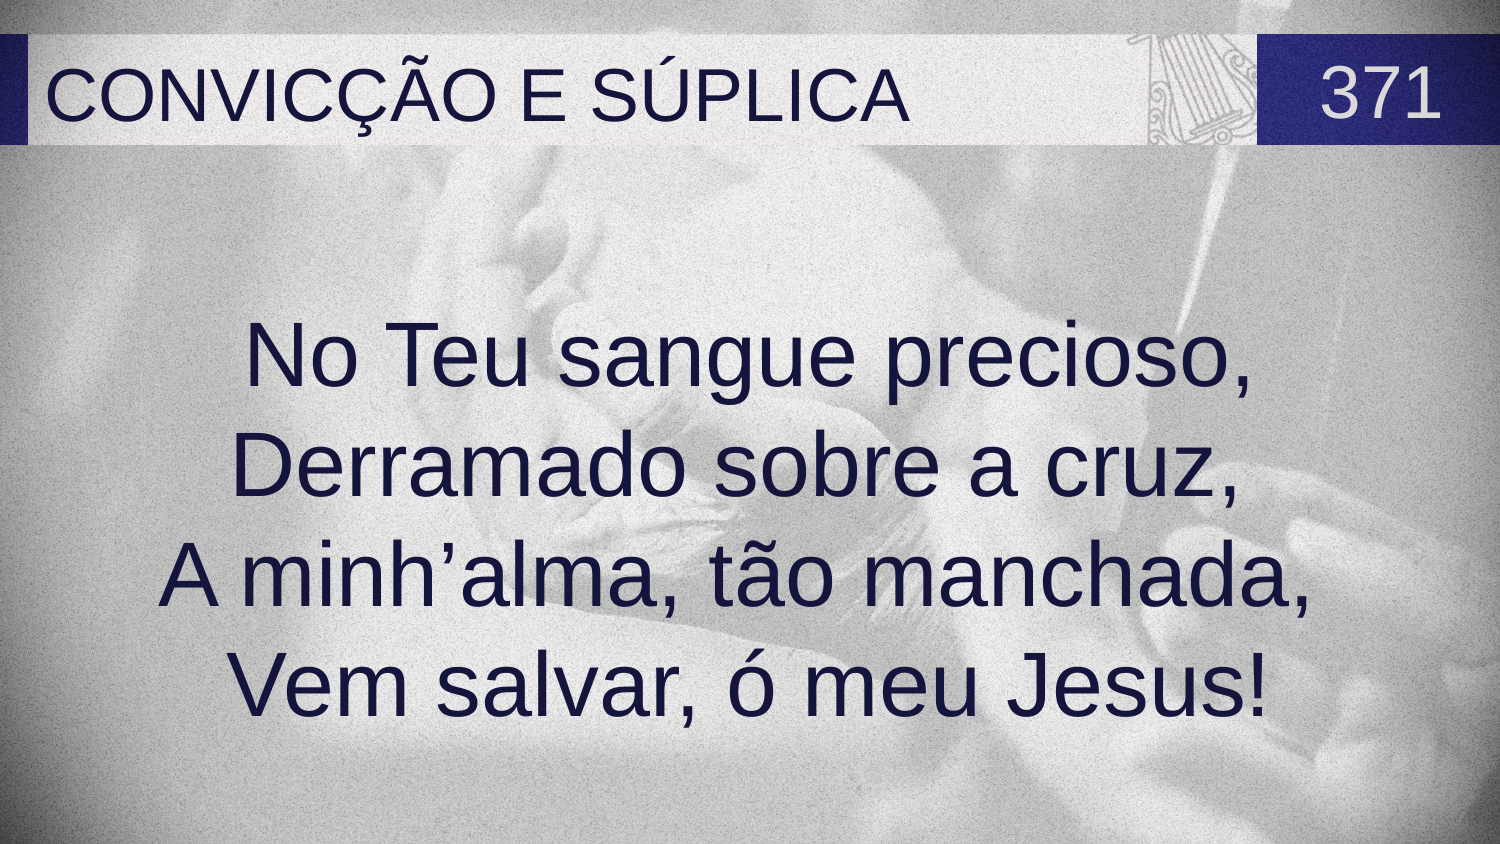

# CONVICÇÃO E SÚPLICA
371
No Teu sangue precioso,
Derramado sobre a cruz,
A minh’alma, tão manchada,
Vem salvar, ó meu Jesus!